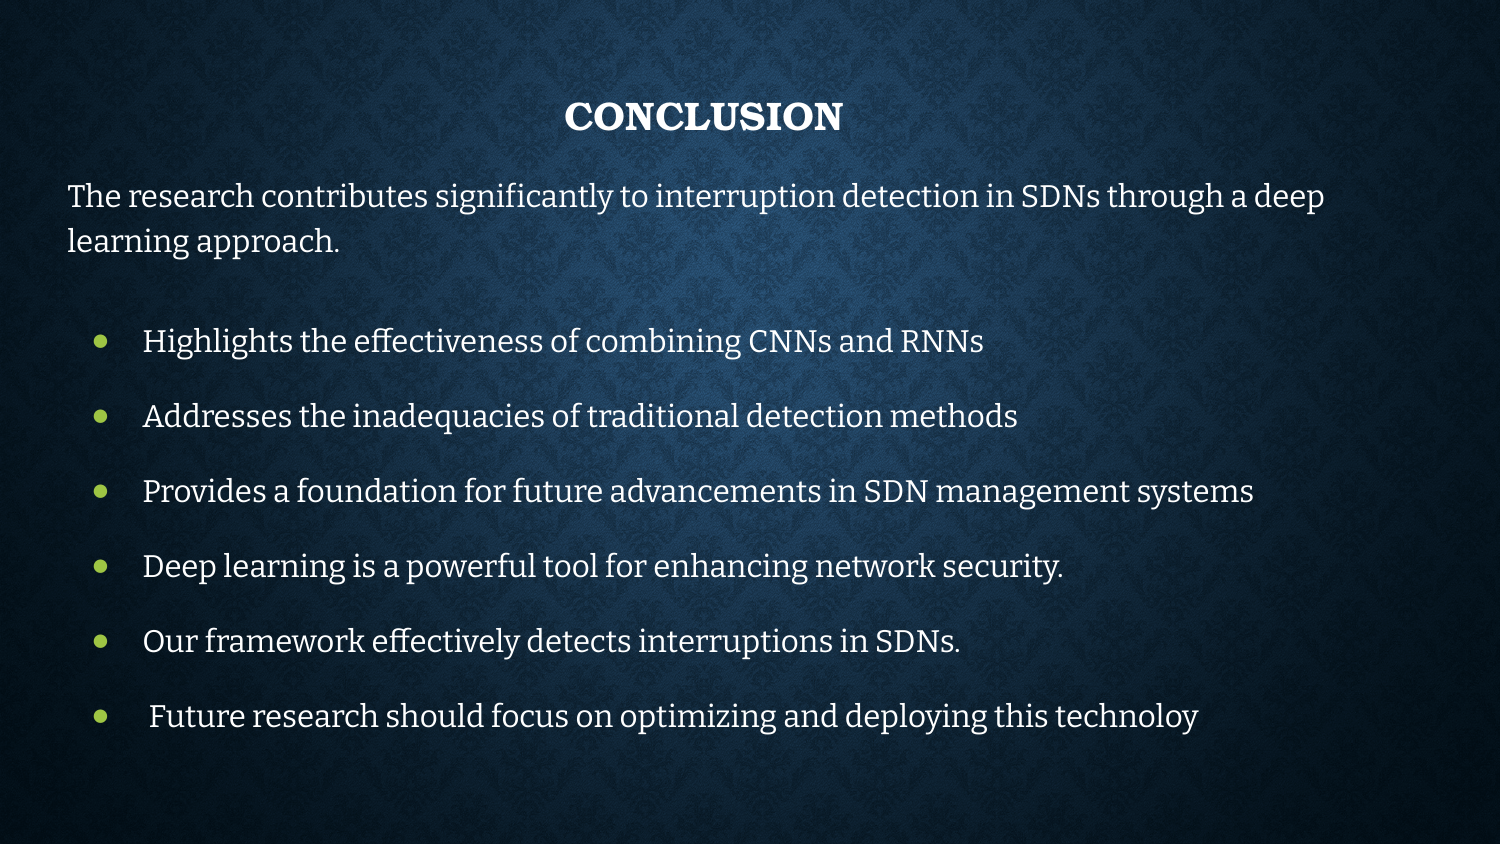

# Conclusion
The research contributes significantly to interruption detection in SDNs through a deep learning approach.
Highlights the effectiveness of combining CNNs and RNNs
Addresses the inadequacies of traditional detection methods
Provides a foundation for future advancements in SDN management systems
Deep learning is a powerful tool for enhancing network security.
Our framework effectively detects interruptions in SDNs.
 Future research should focus on optimizing and deploying this technoloy